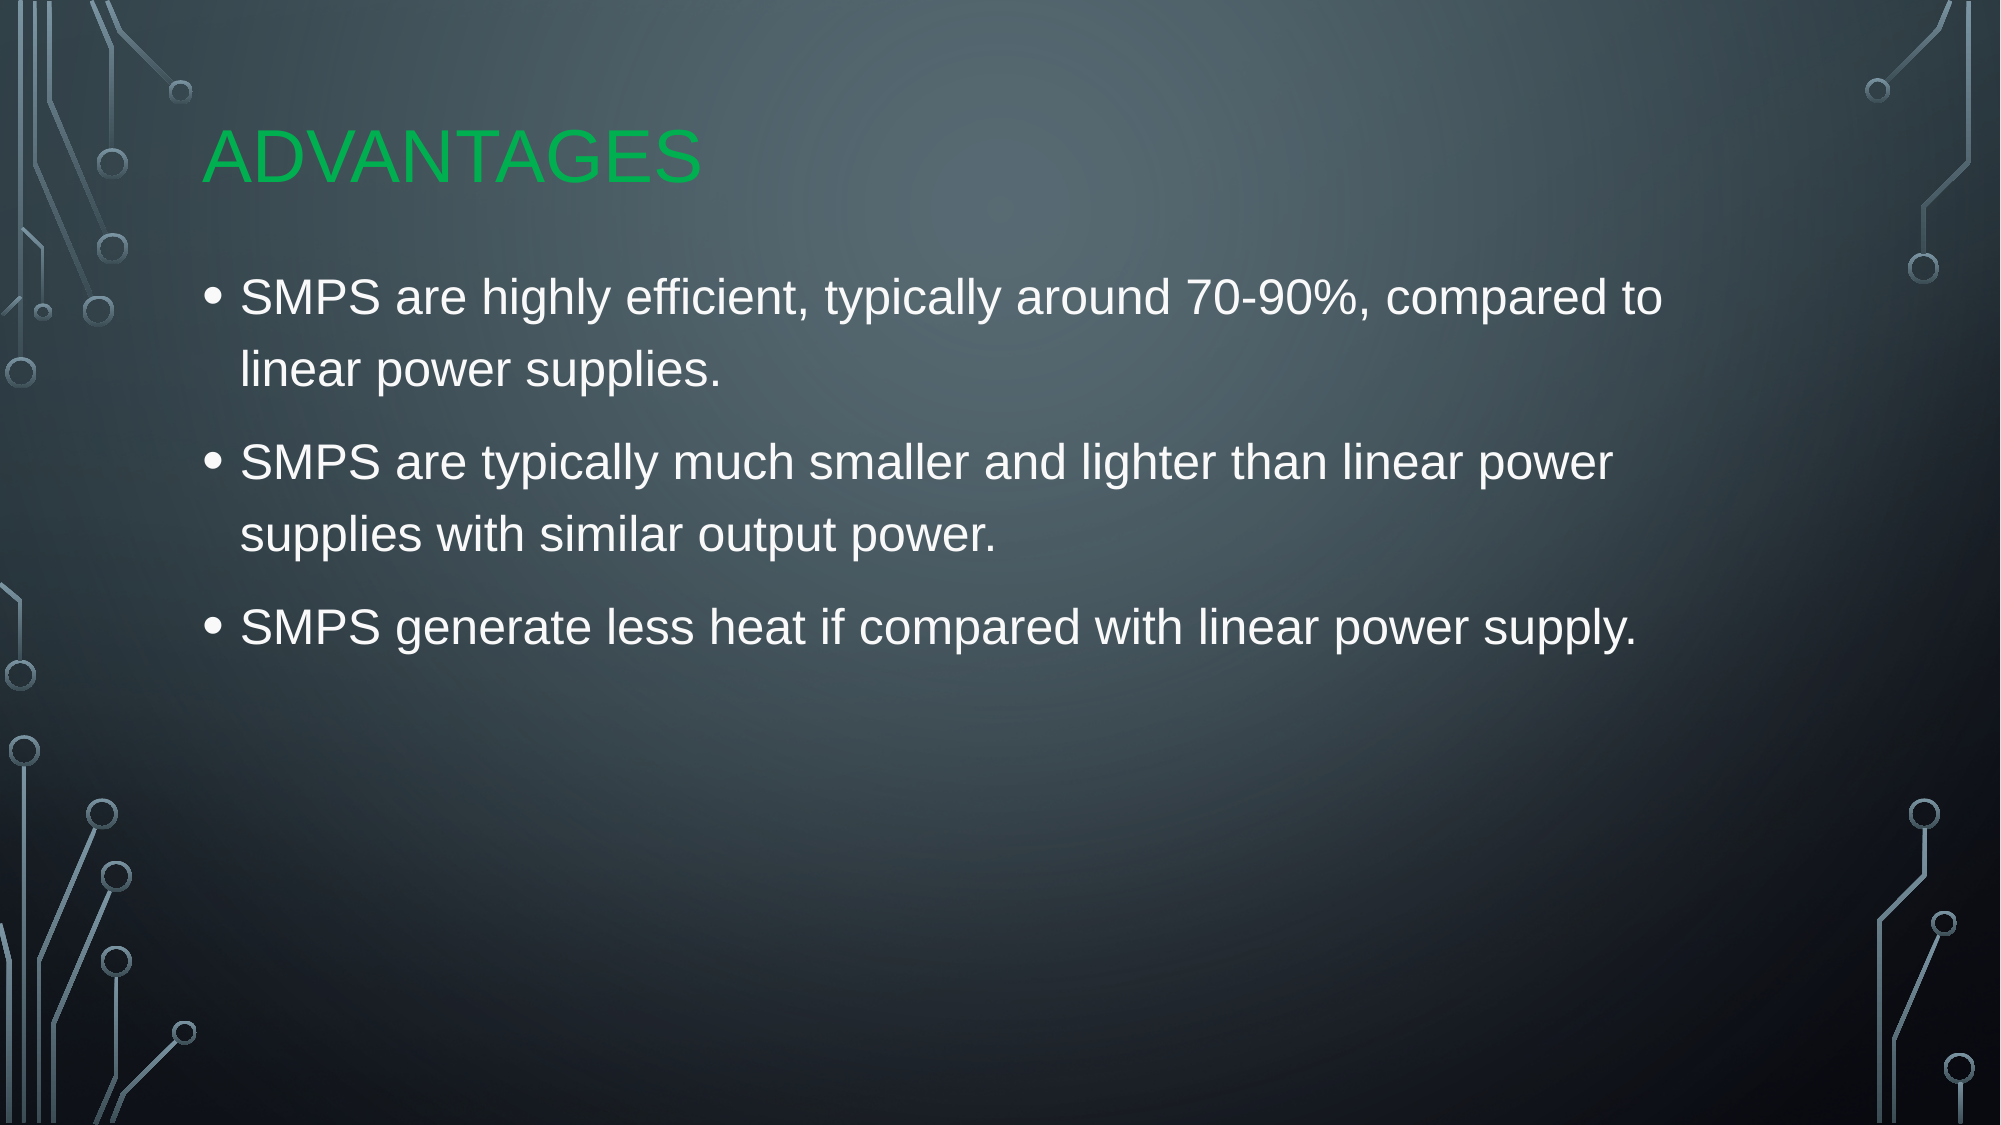

# Advantages
SMPS are highly efficient, typically around 70-90%, compared to linear power supplies.
SMPS are typically much smaller and lighter than linear power supplies with similar output power.
SMPS generate less heat if compared with linear power supply.